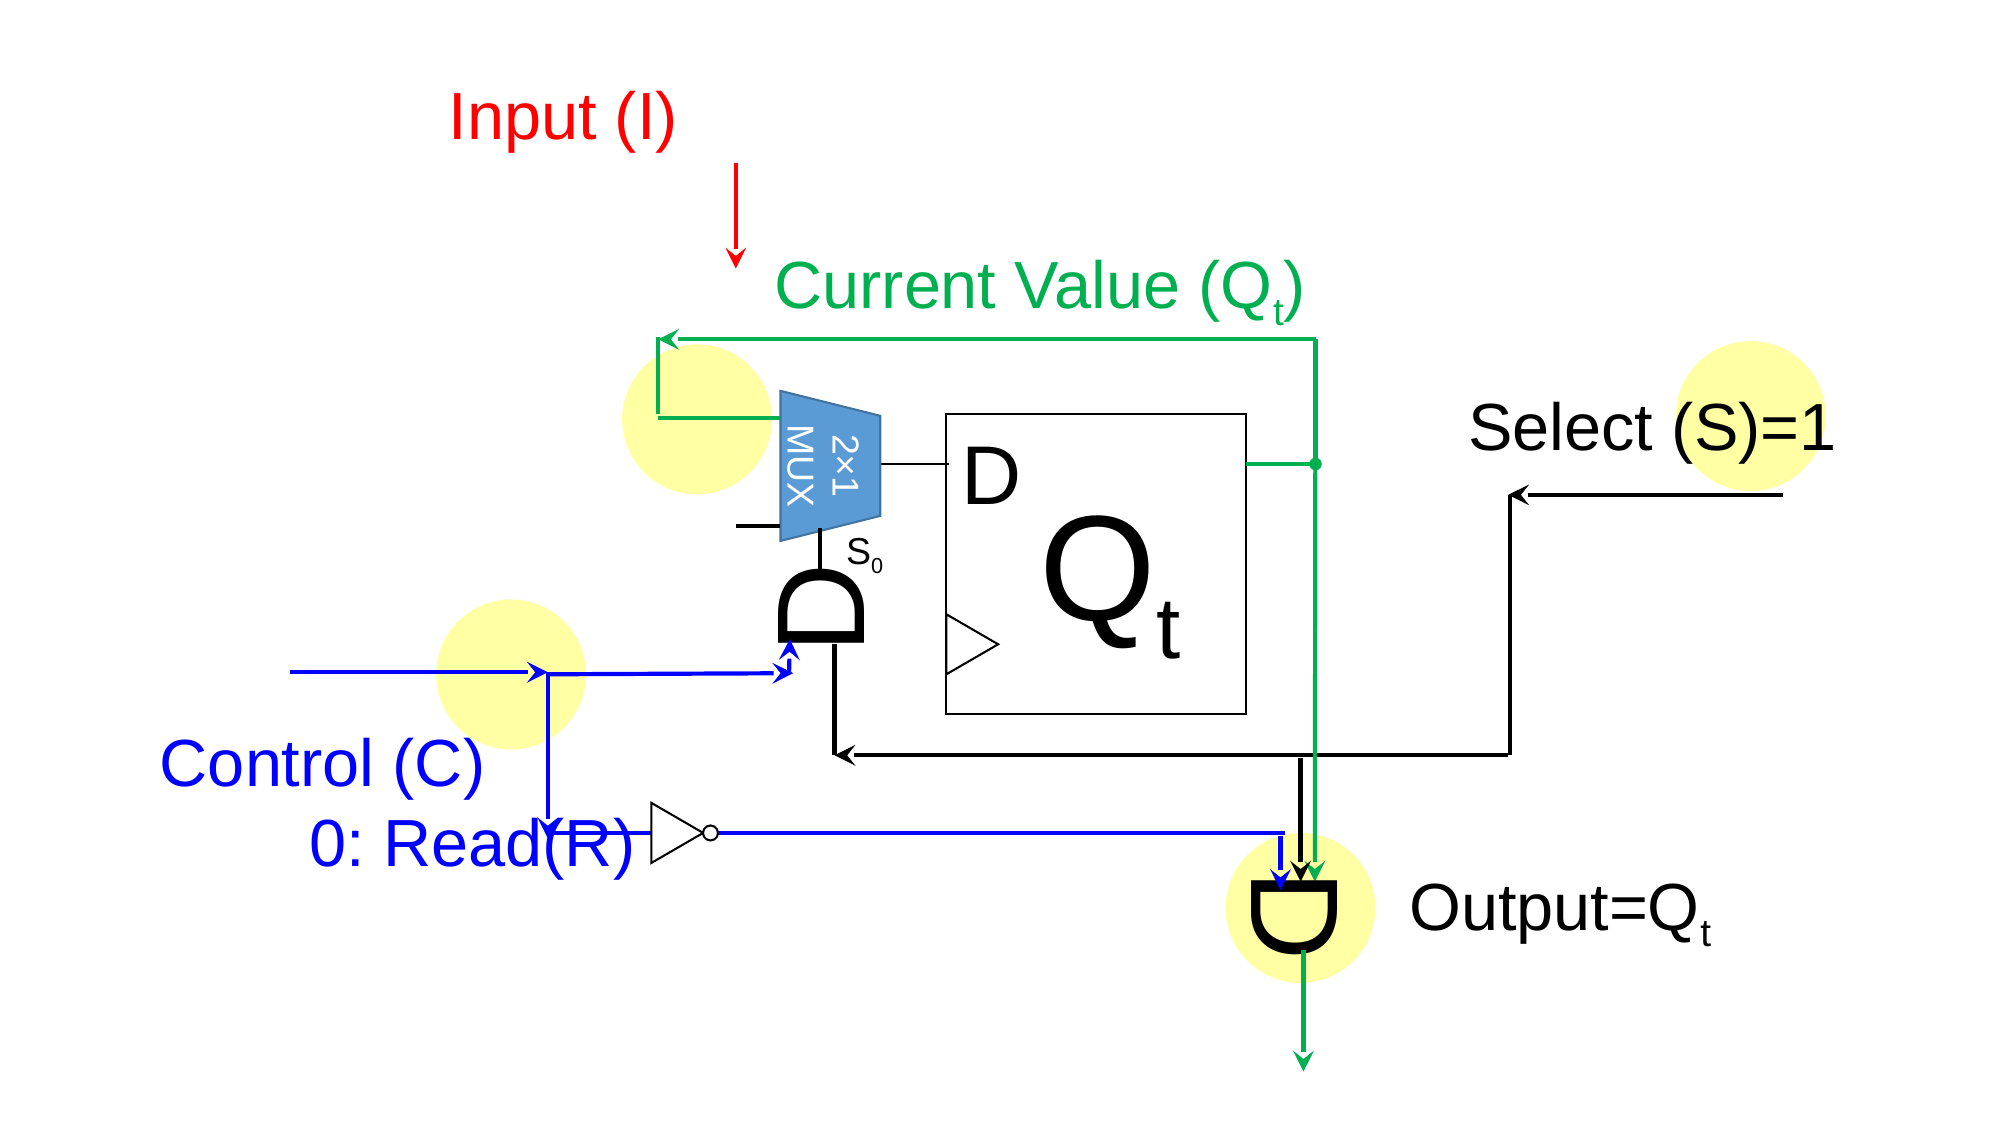

Input (I)
Current Value (Qt)

Select (S)=1
D

2×1
MUX
Qt
S0
D

Control (C)
	0: Read(R)

D

Output=Qt